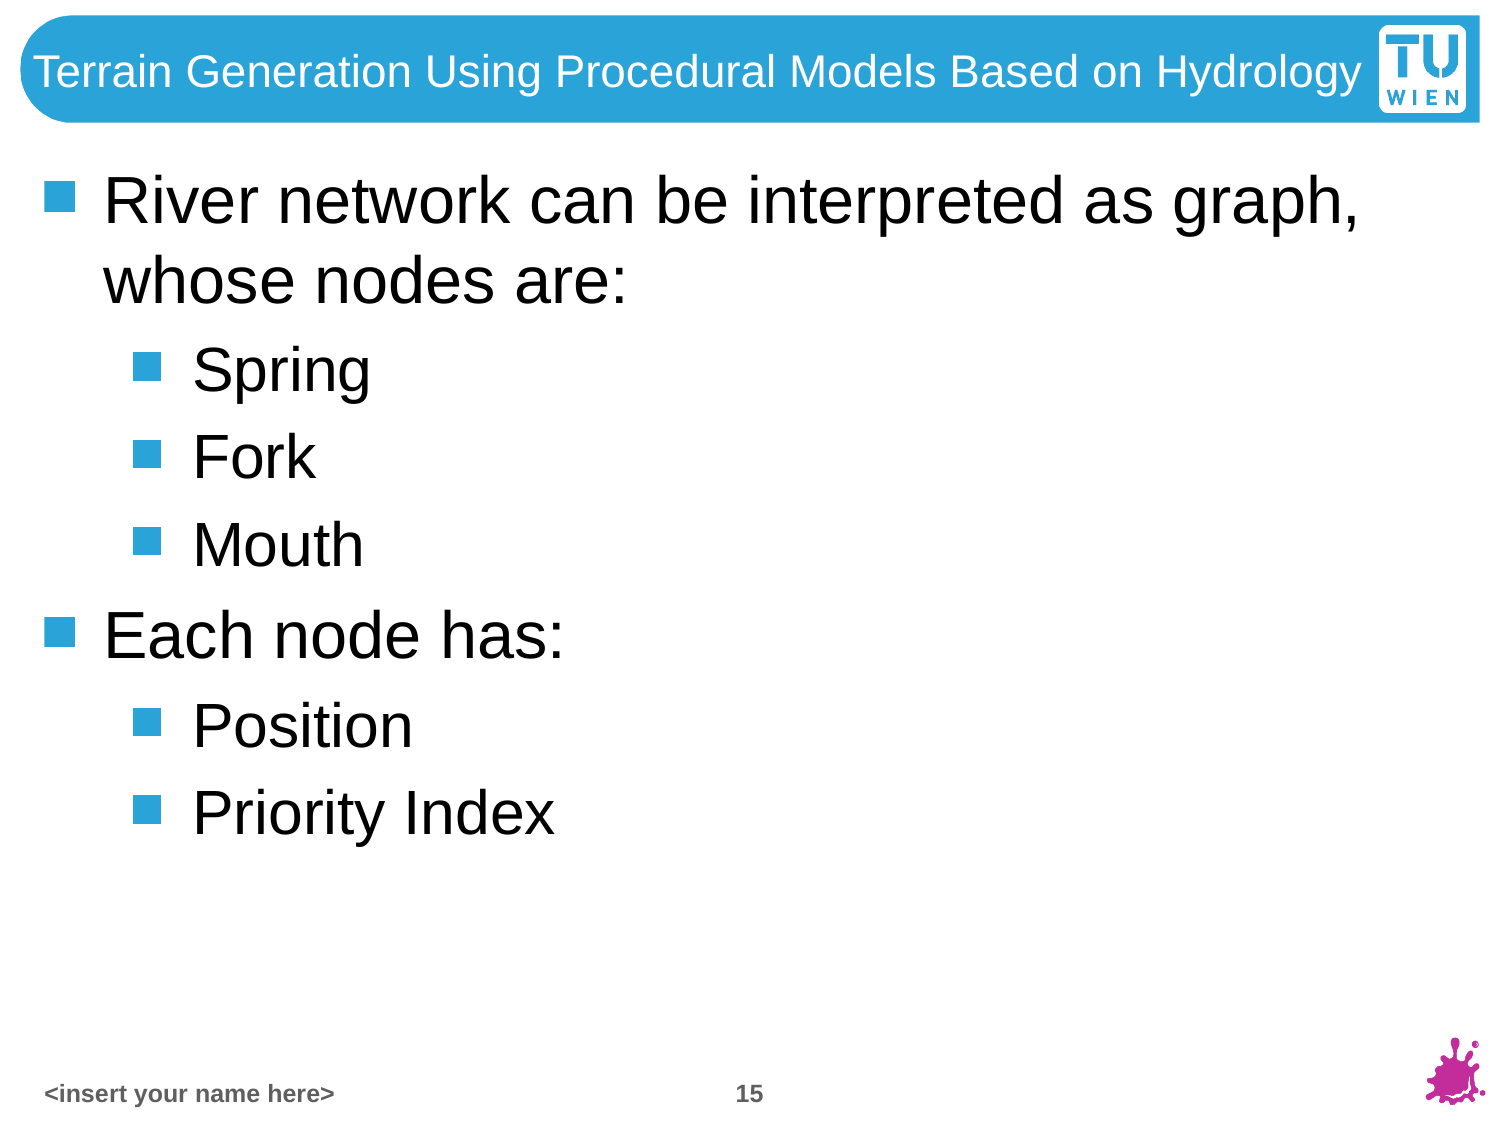

# Terrain Generation Using Procedural Models Based on Hydrology
River network can be interpreted as graph, whose nodes are:
Spring
Fork
Mouth
Each node has:
Position
Priority Index

15
<insert your name here>